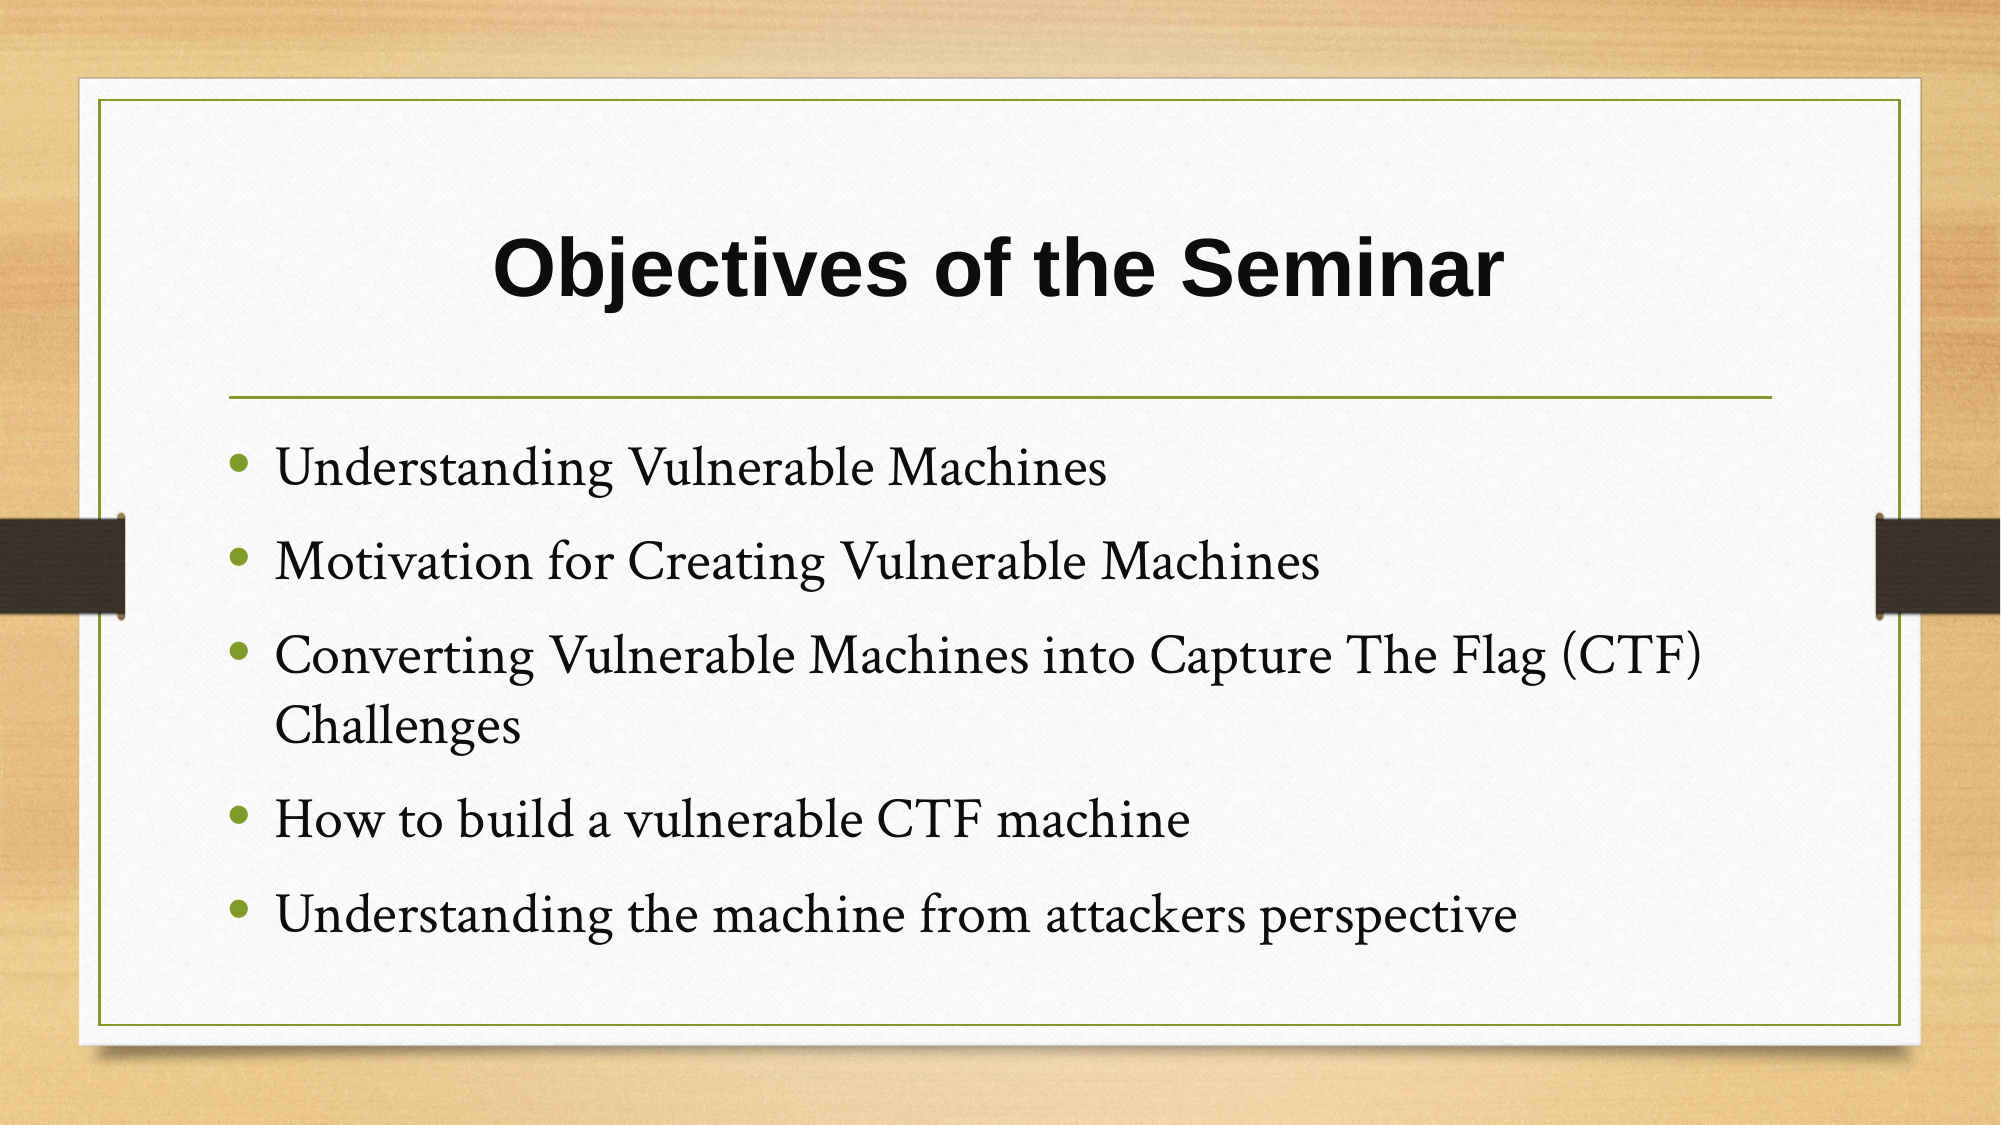

# Objectives of the Seminar
Understanding Vulnerable Machines
Motivation for Creating Vulnerable Machines
Converting Vulnerable Machines into Capture The Flag (CTF) Challenges
How to build a vulnerable CTF machine
Understanding the machine from attackers perspective